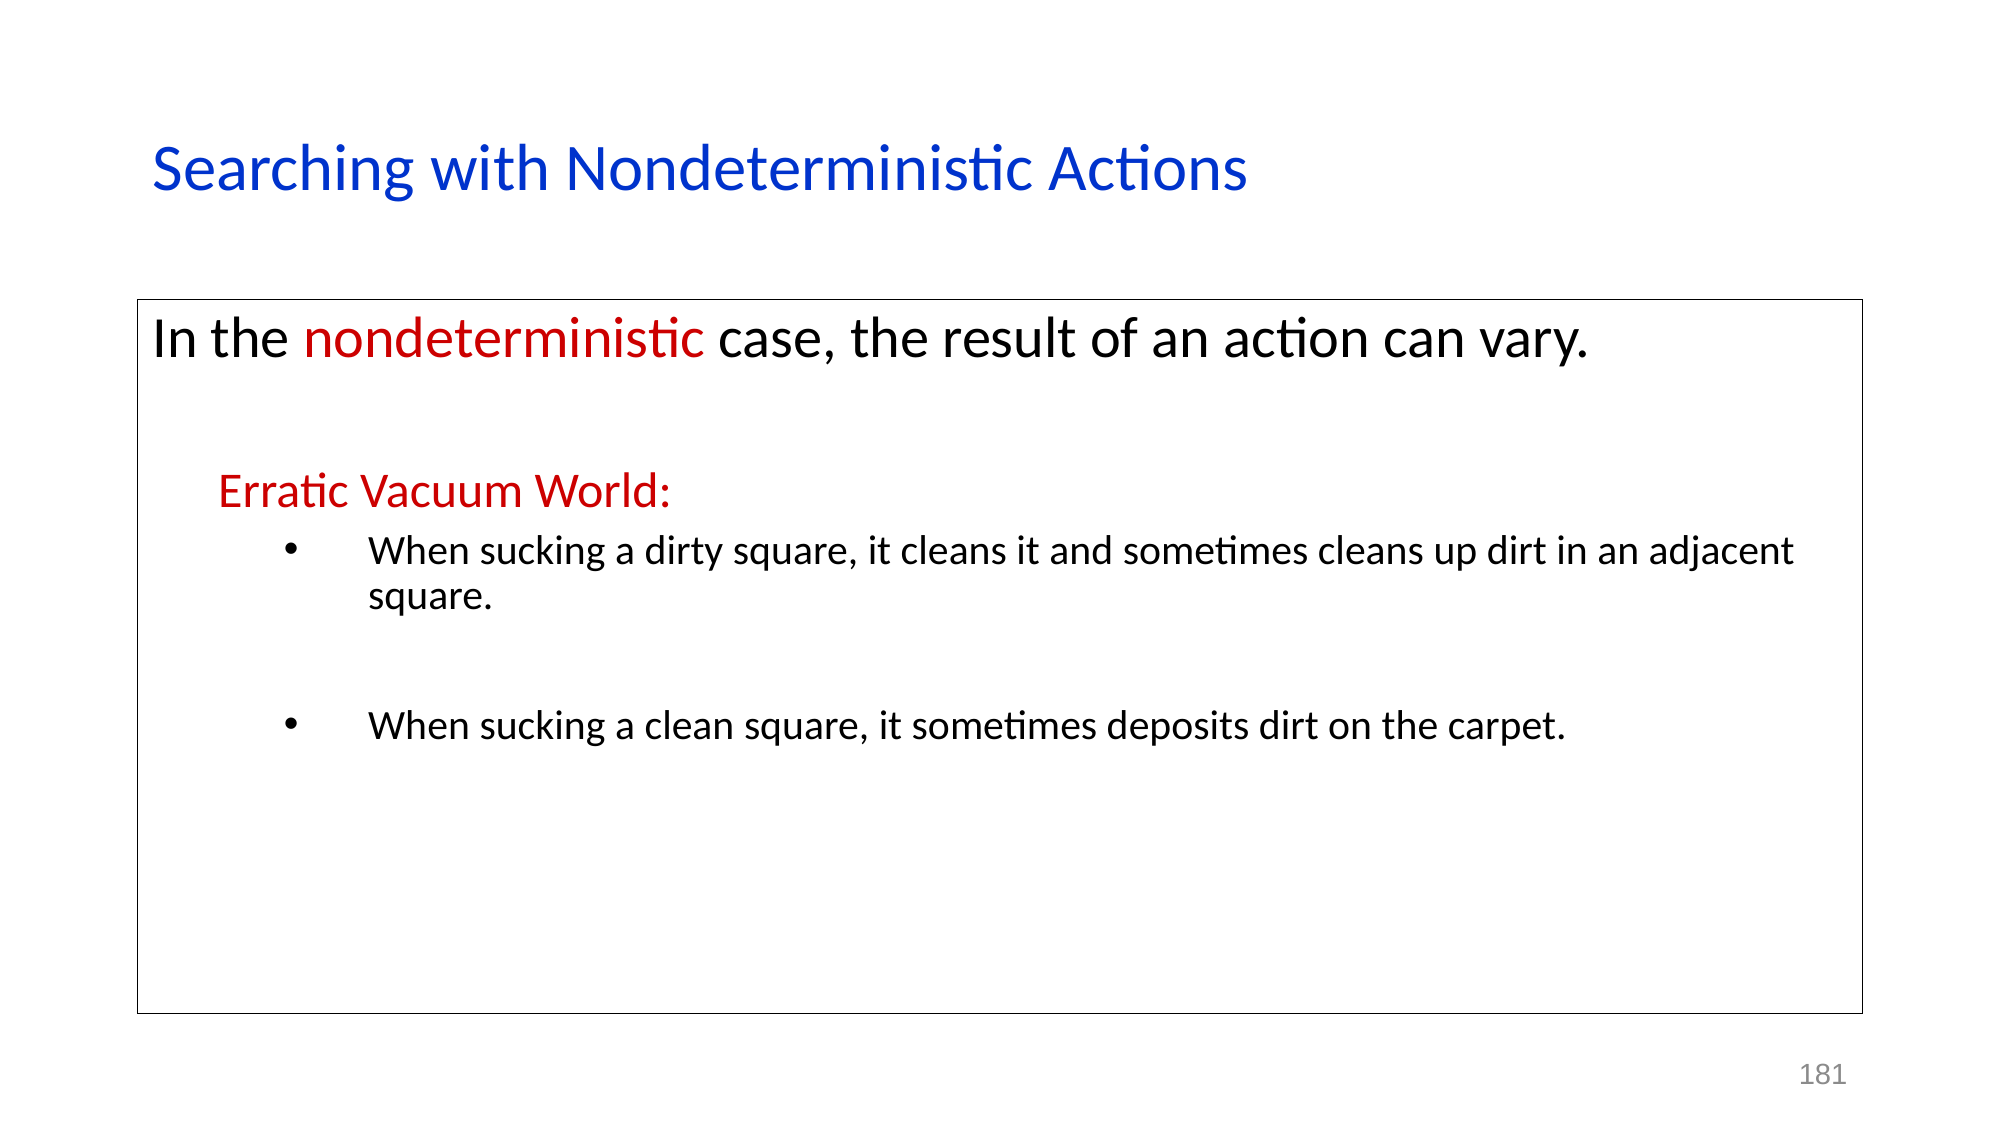

# Searching with Nondeterministic Actions
In the nondeterministic case, the result of an action can vary.

Erratic Vacuum World:
When sucking a dirty square, it cleans it and sometimes cleans up dirt in an adjacent square.

When sucking a clean square, it sometimes deposits dirt on the carpet.
181